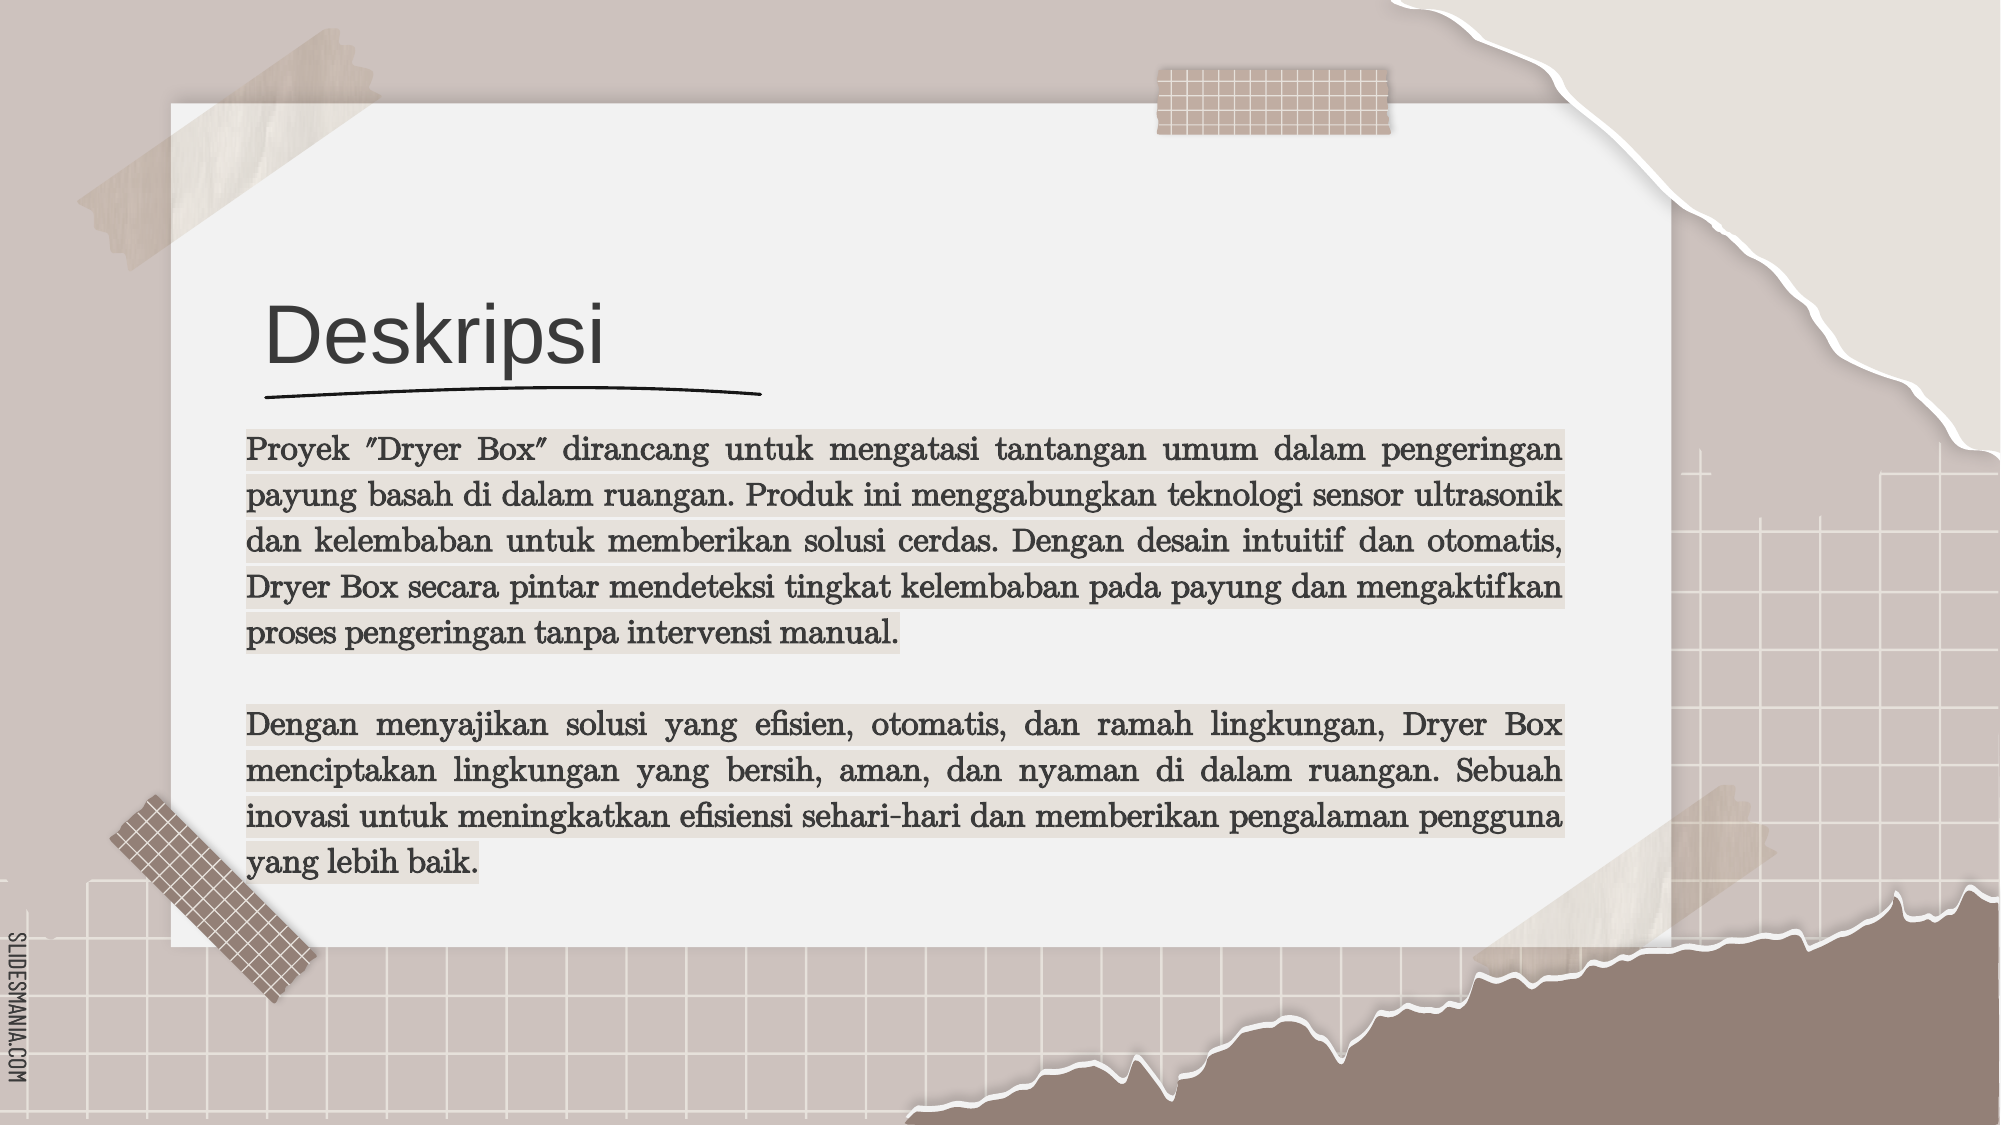

# Deskripsi

Proyek "Dryer Box" dirancang untuk mengatasi tantangan umum dalam pengeringan payung basah di dalam ruangan. Produk ini menggabungkan teknologi sensor ultrasonik dan kelembaban untuk memberikan solusi cerdas. Dengan desain intuitif dan otomatis, Dryer Box secara pintar mendeteksi tingkat kelembaban pada payung dan mengaktifkan proses pengeringan tanpa intervensi manual.

Dengan menyajikan solusi yang efisien, otomatis, dan ramah lingkungan, Dryer Box menciptakan lingkungan yang bersih, aman, dan nyaman di dalam ruangan. Sebuah inovasi untuk meningkatkan efisiensi sehari-hari dan memberikan pengalaman pengguna yang lebih baik.